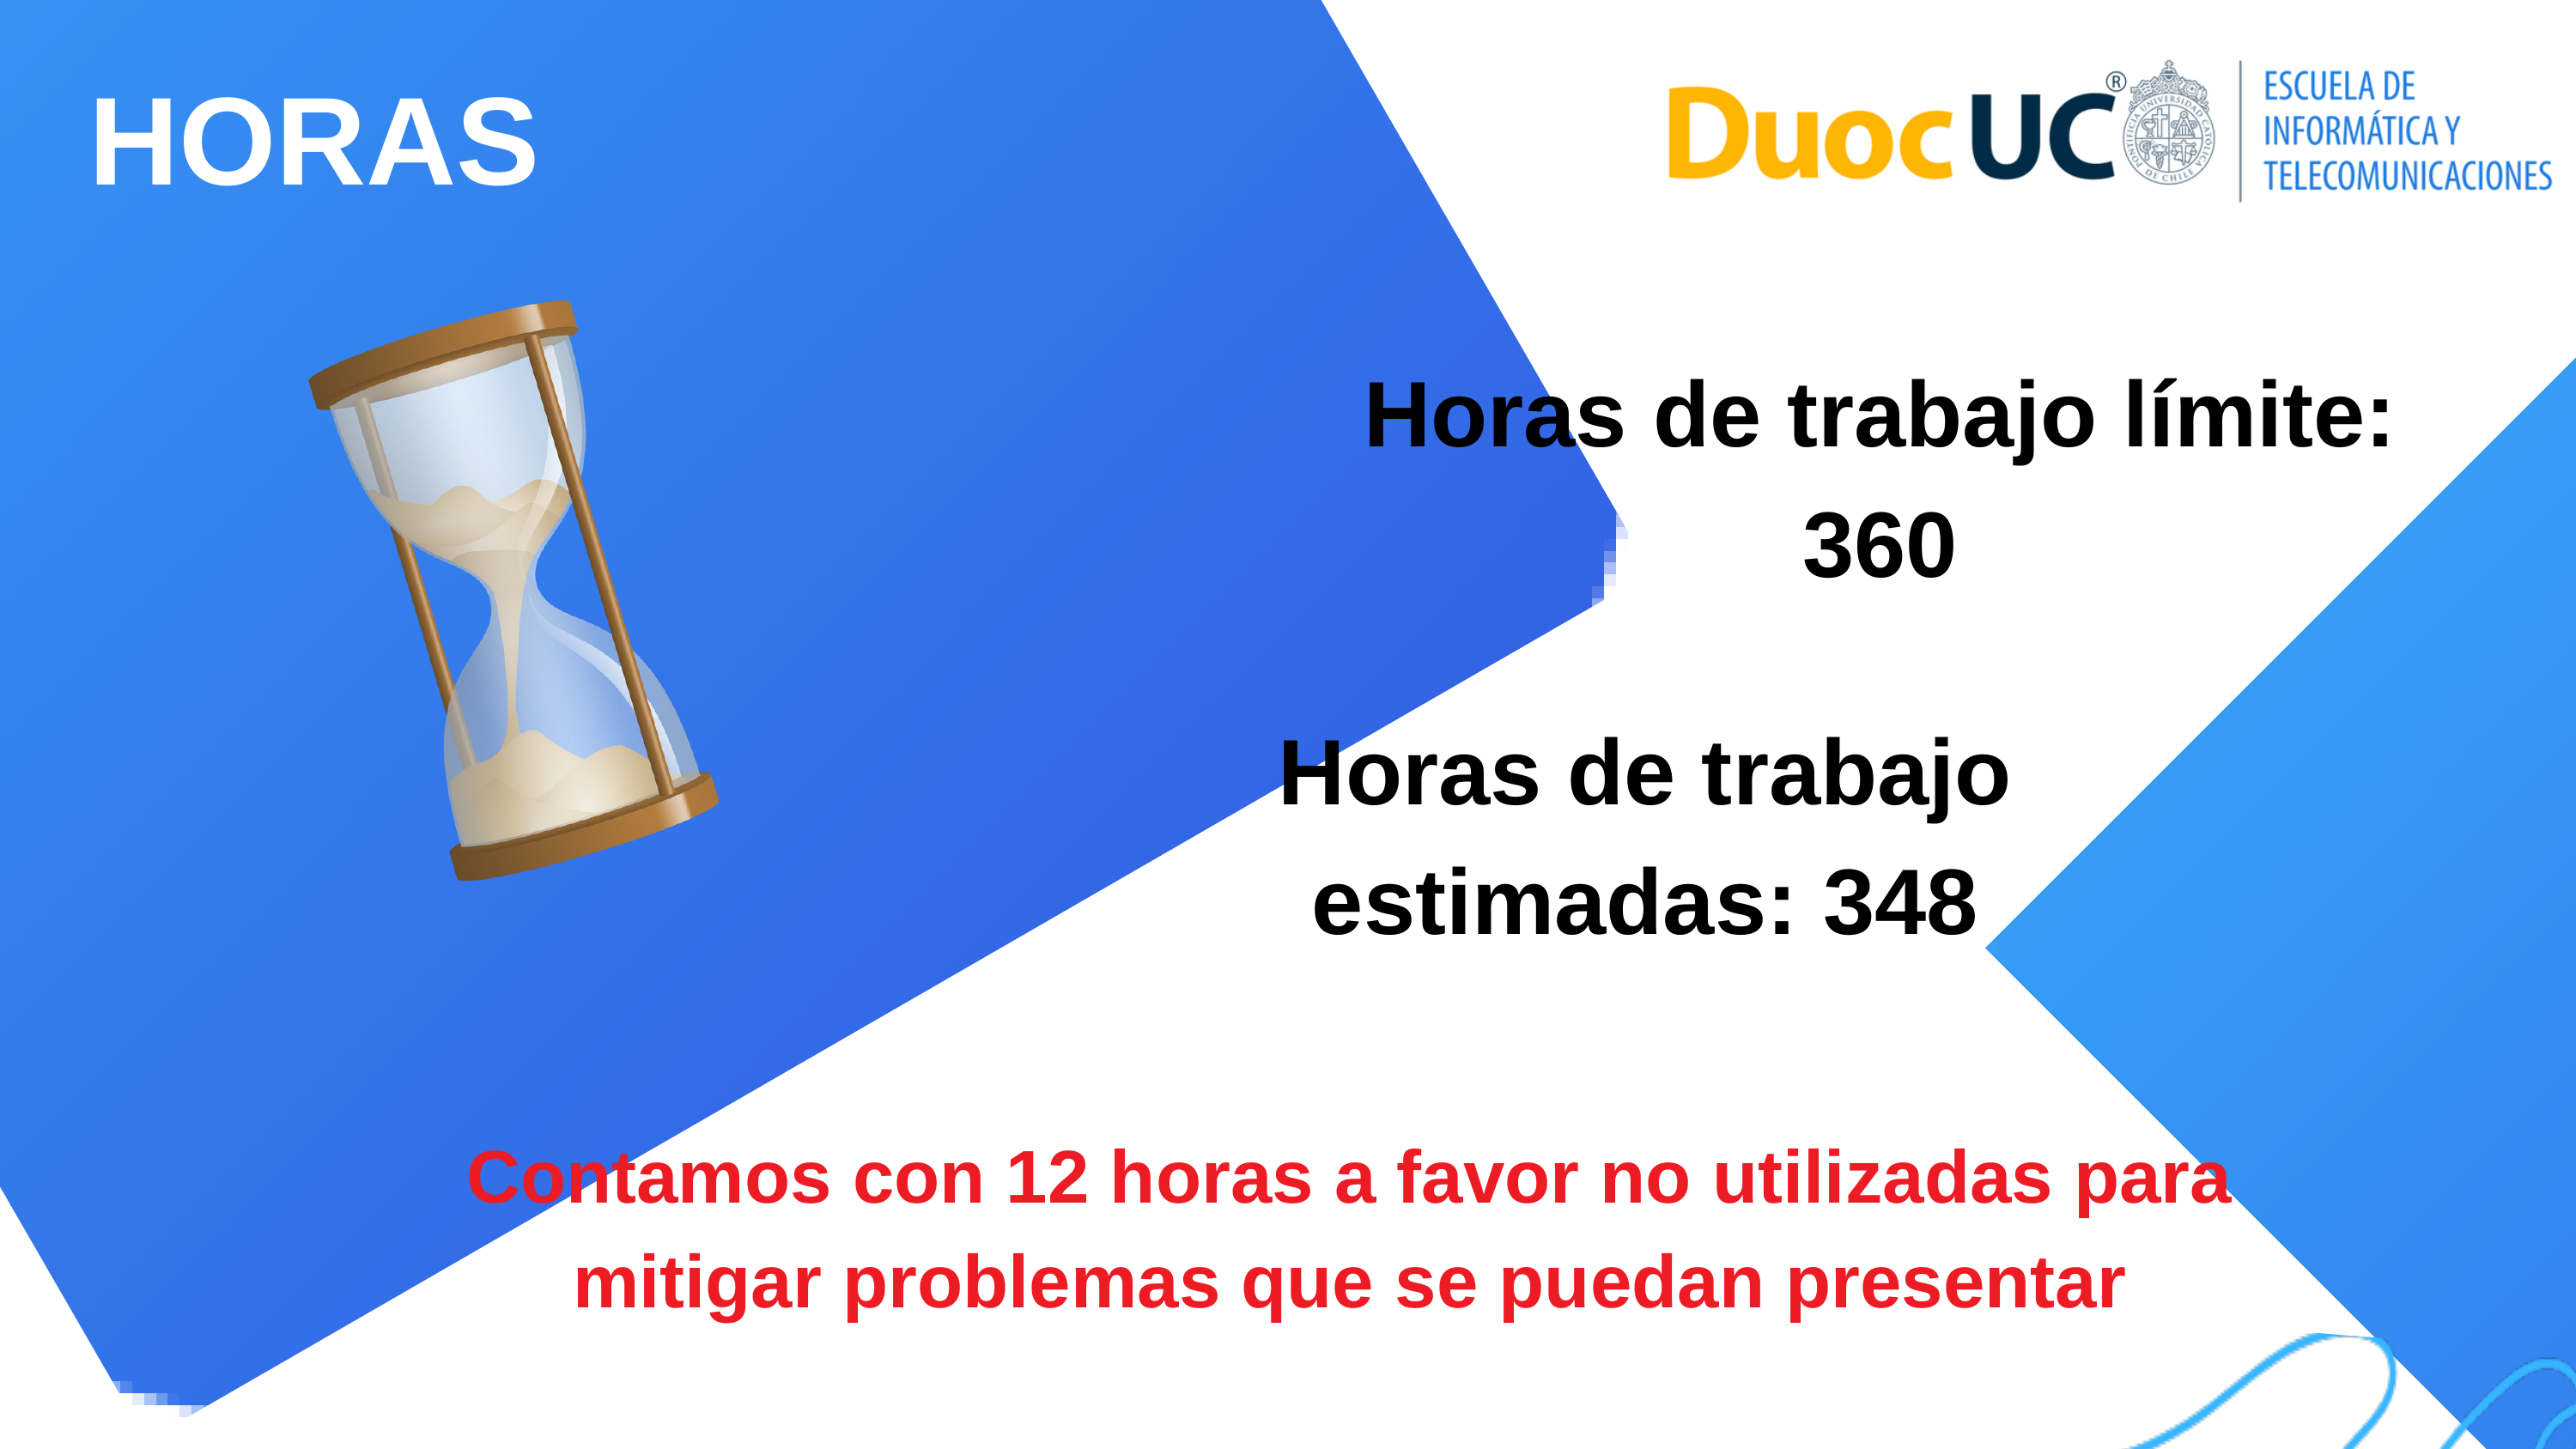

HORAS

Horas de trabajo límite: 360
Horas de trabajo estimadas: 348
Contamos con 12 horas a favor no utilizadas para mitigar problemas que se puedan presentar